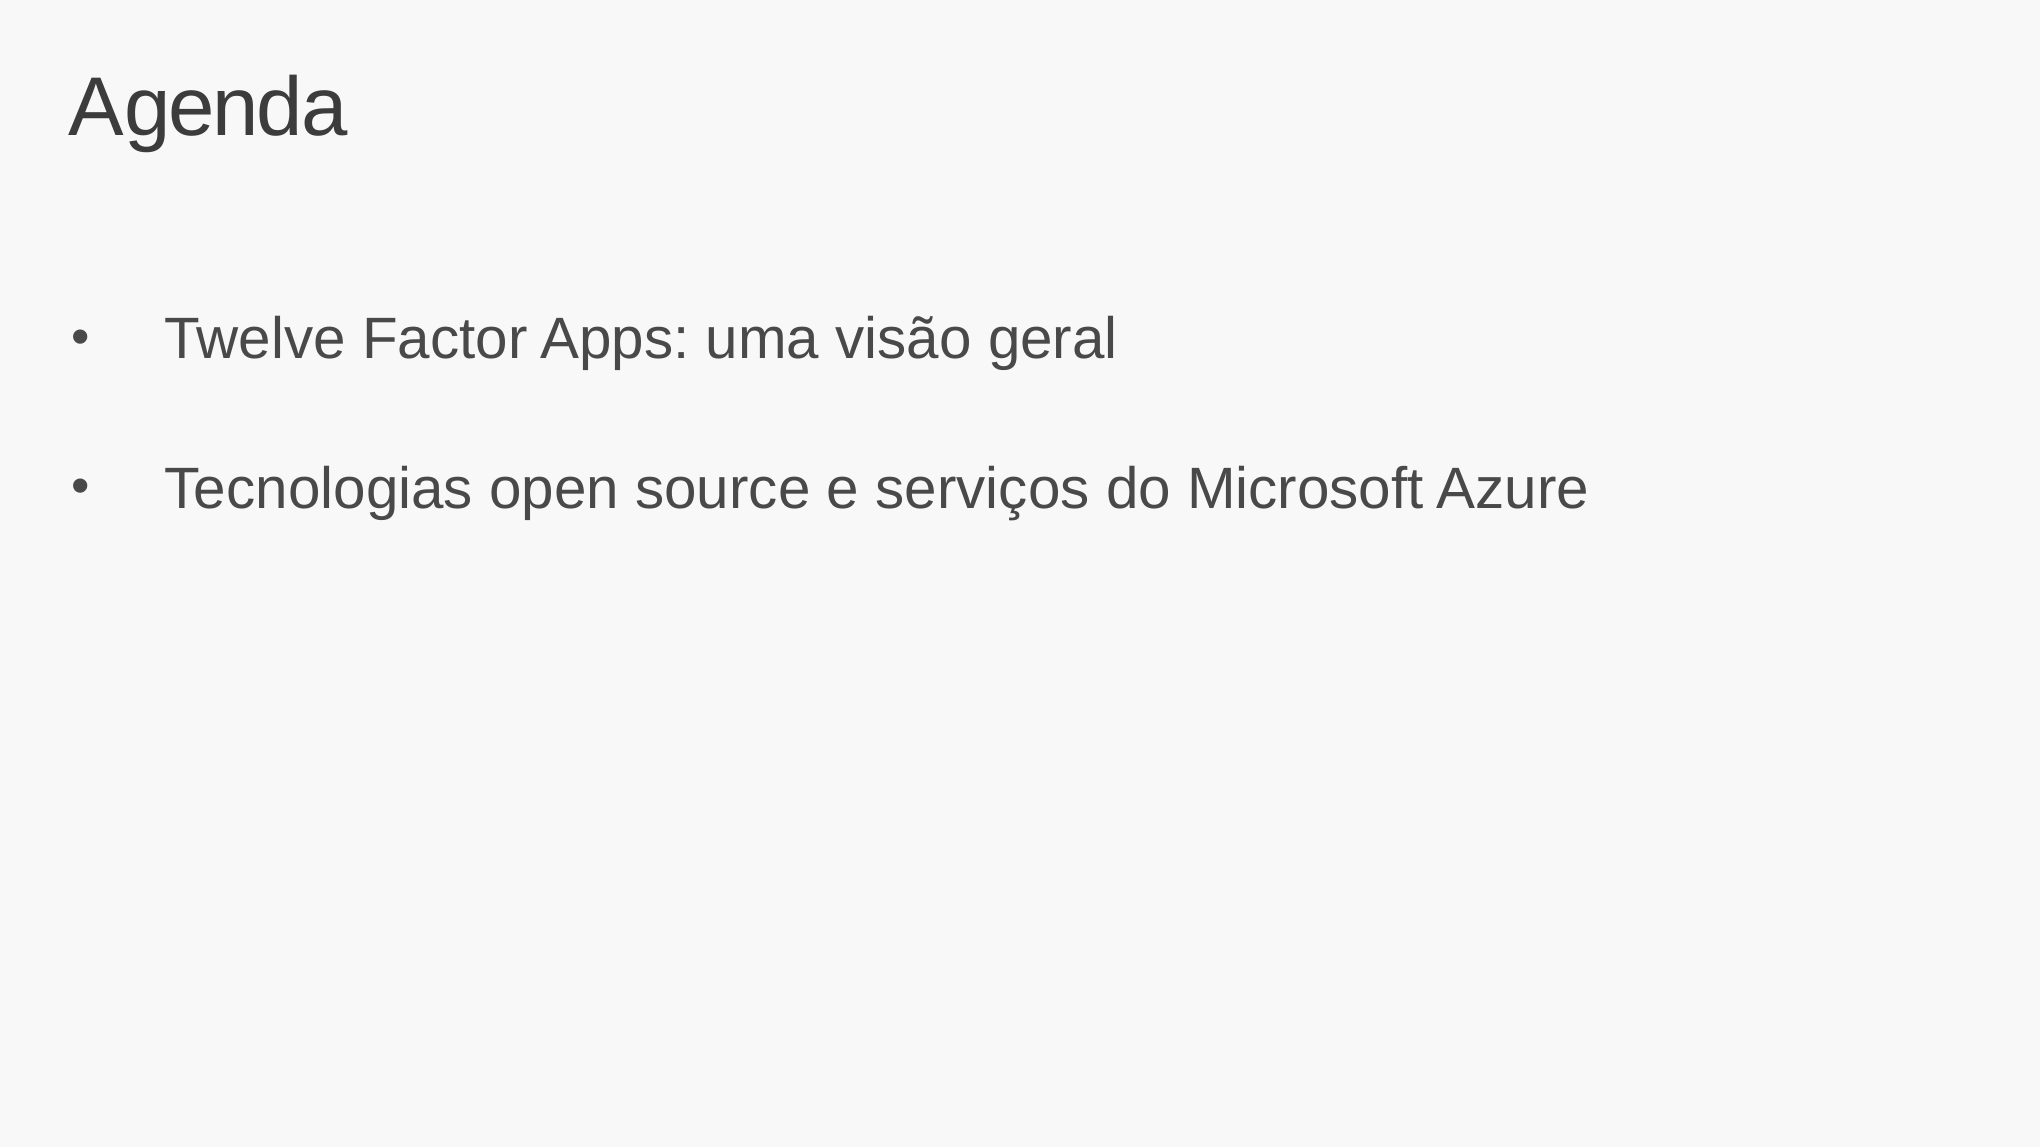

# Agenda
Twelve Factor Apps: uma visão geral

Tecnologias open source e serviços do Microsoft Azure